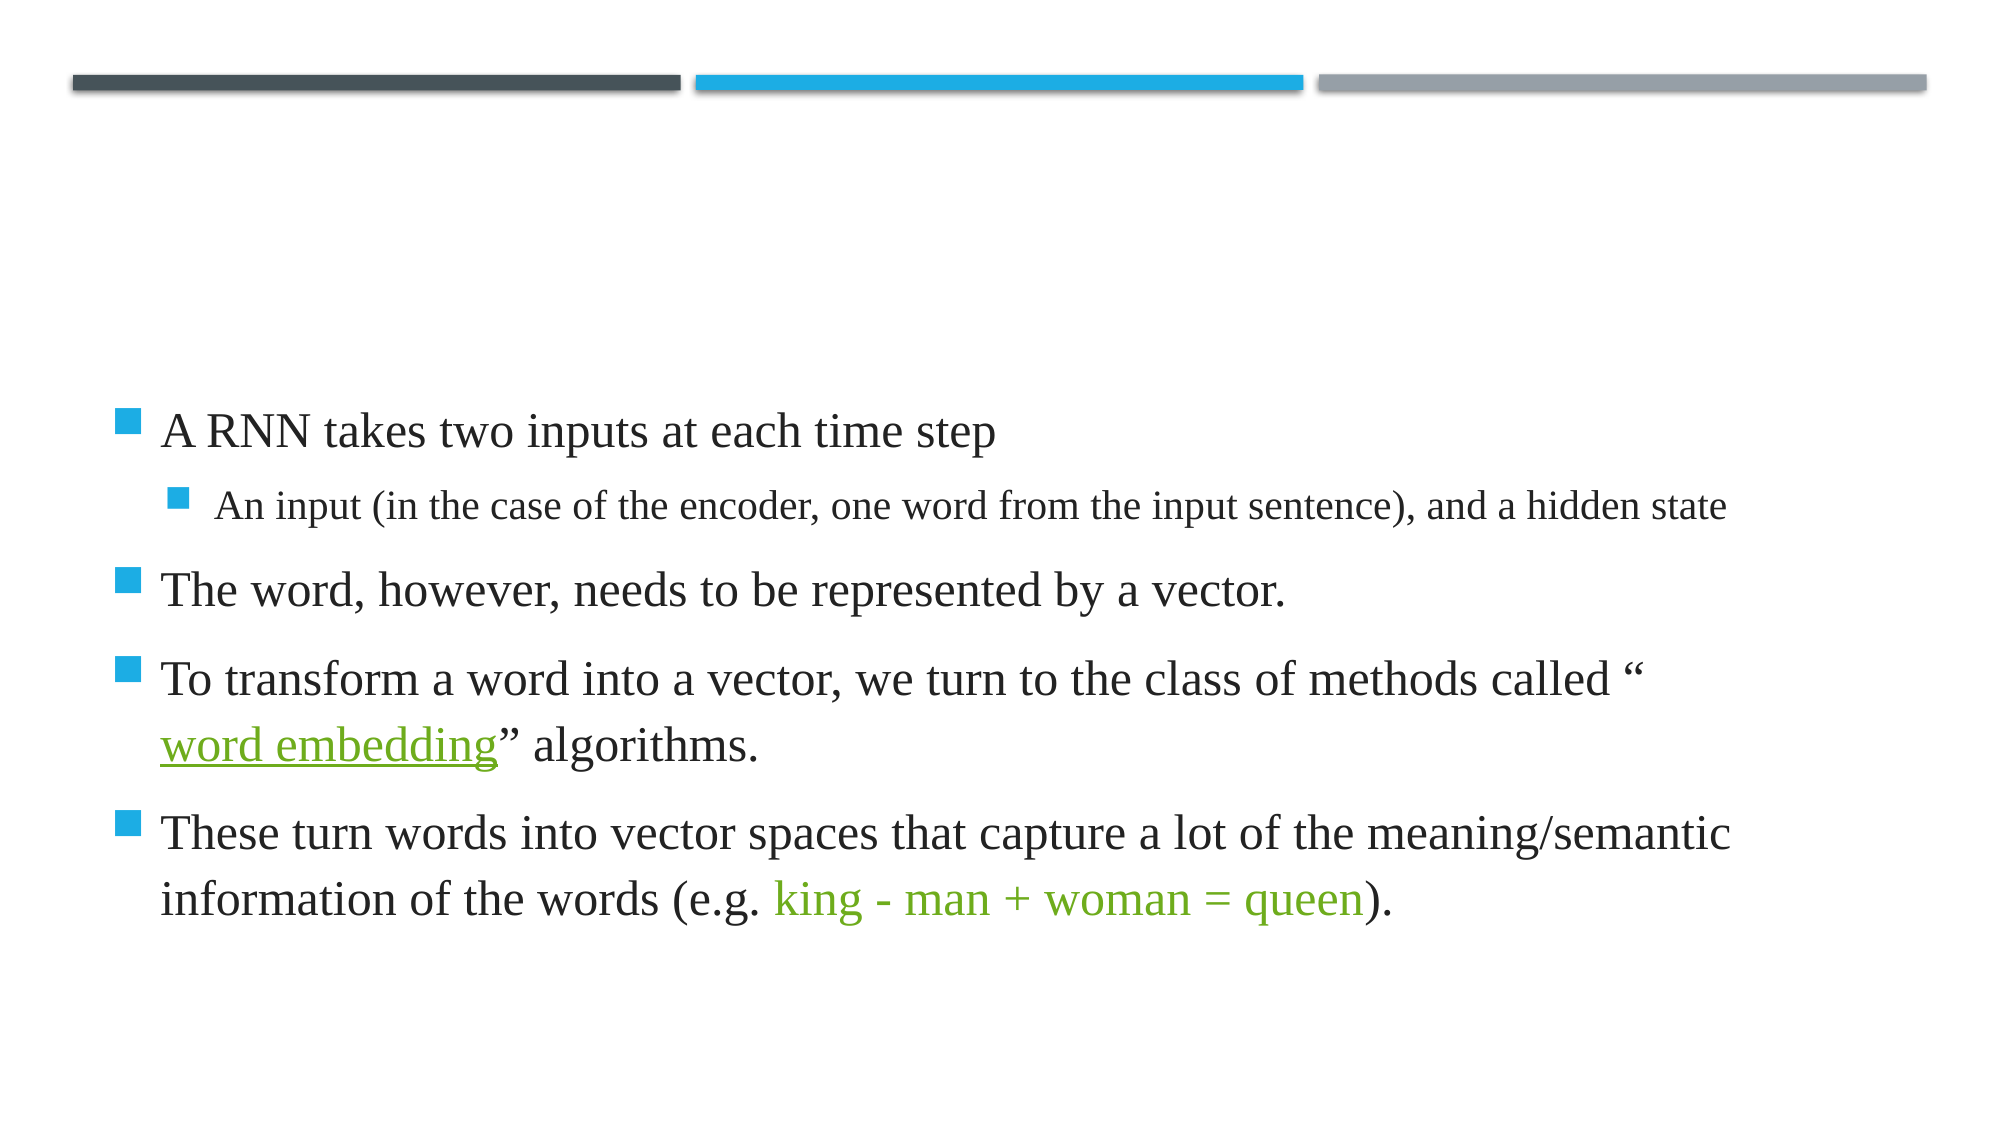

#
A RNN takes two inputs at each time step
An input (in the case of the encoder, one word from the input sentence), and a hidden state
The word, however, needs to be represented by a vector.
To transform a word into a vector, we turn to the class of methods called “word embedding” algorithms.
These turn words into vector spaces that capture a lot of the meaning/semantic information of the words (e.g. king - man + woman = queen).